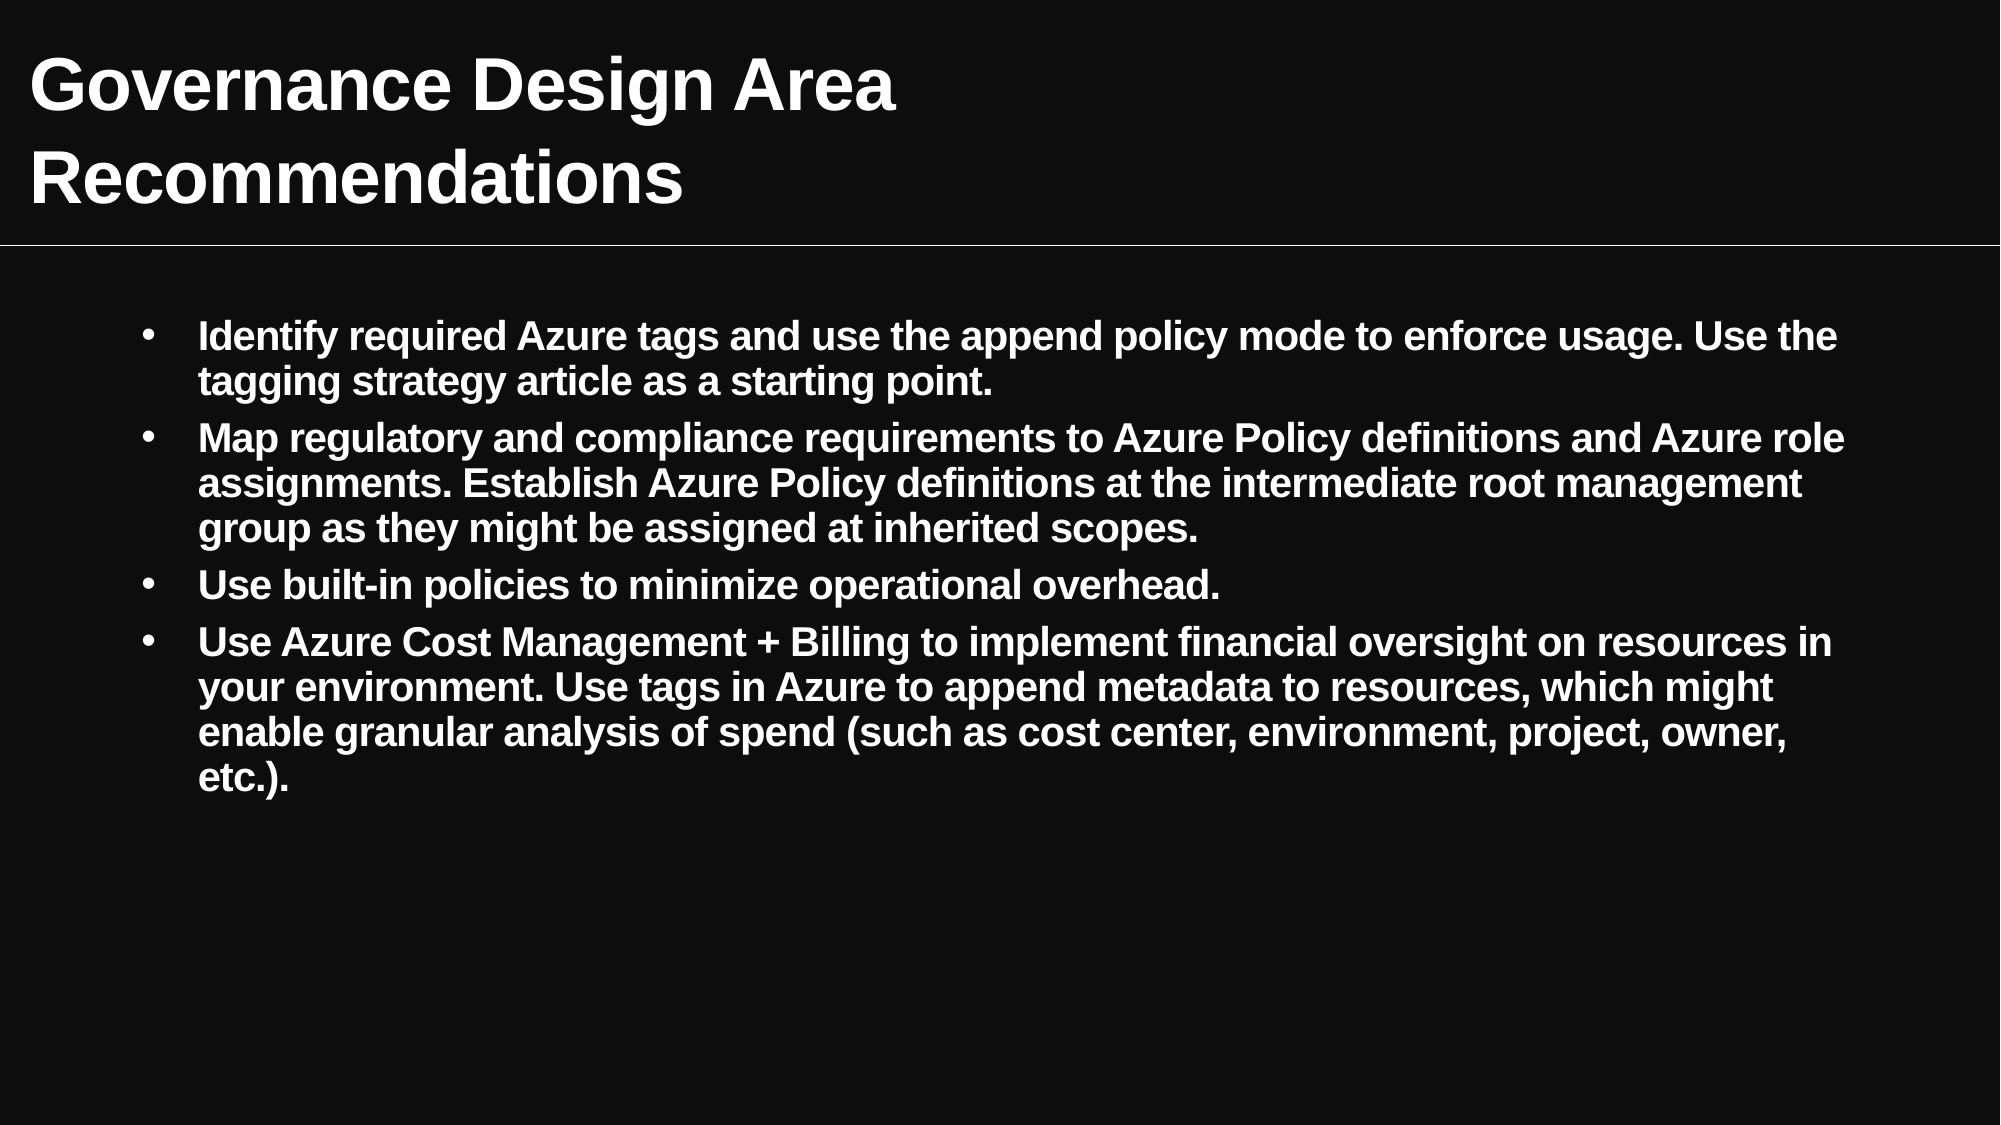

Governance Design Area
Recommendations
Identify required Azure tags and use the append policy mode to enforce usage. Use the tagging strategy article as a starting point.
Map regulatory and compliance requirements to Azure Policy definitions and Azure role assignments. Establish Azure Policy definitions at the intermediate root management group as they might be assigned at inherited scopes.
Use built-in policies to minimize operational overhead.
Use Azure Cost Management + Billing to implement financial oversight on resources in your environment. Use tags in Azure to append metadata to resources, which might enable granular analysis of spend (such as cost center, environment, project, owner, etc.).